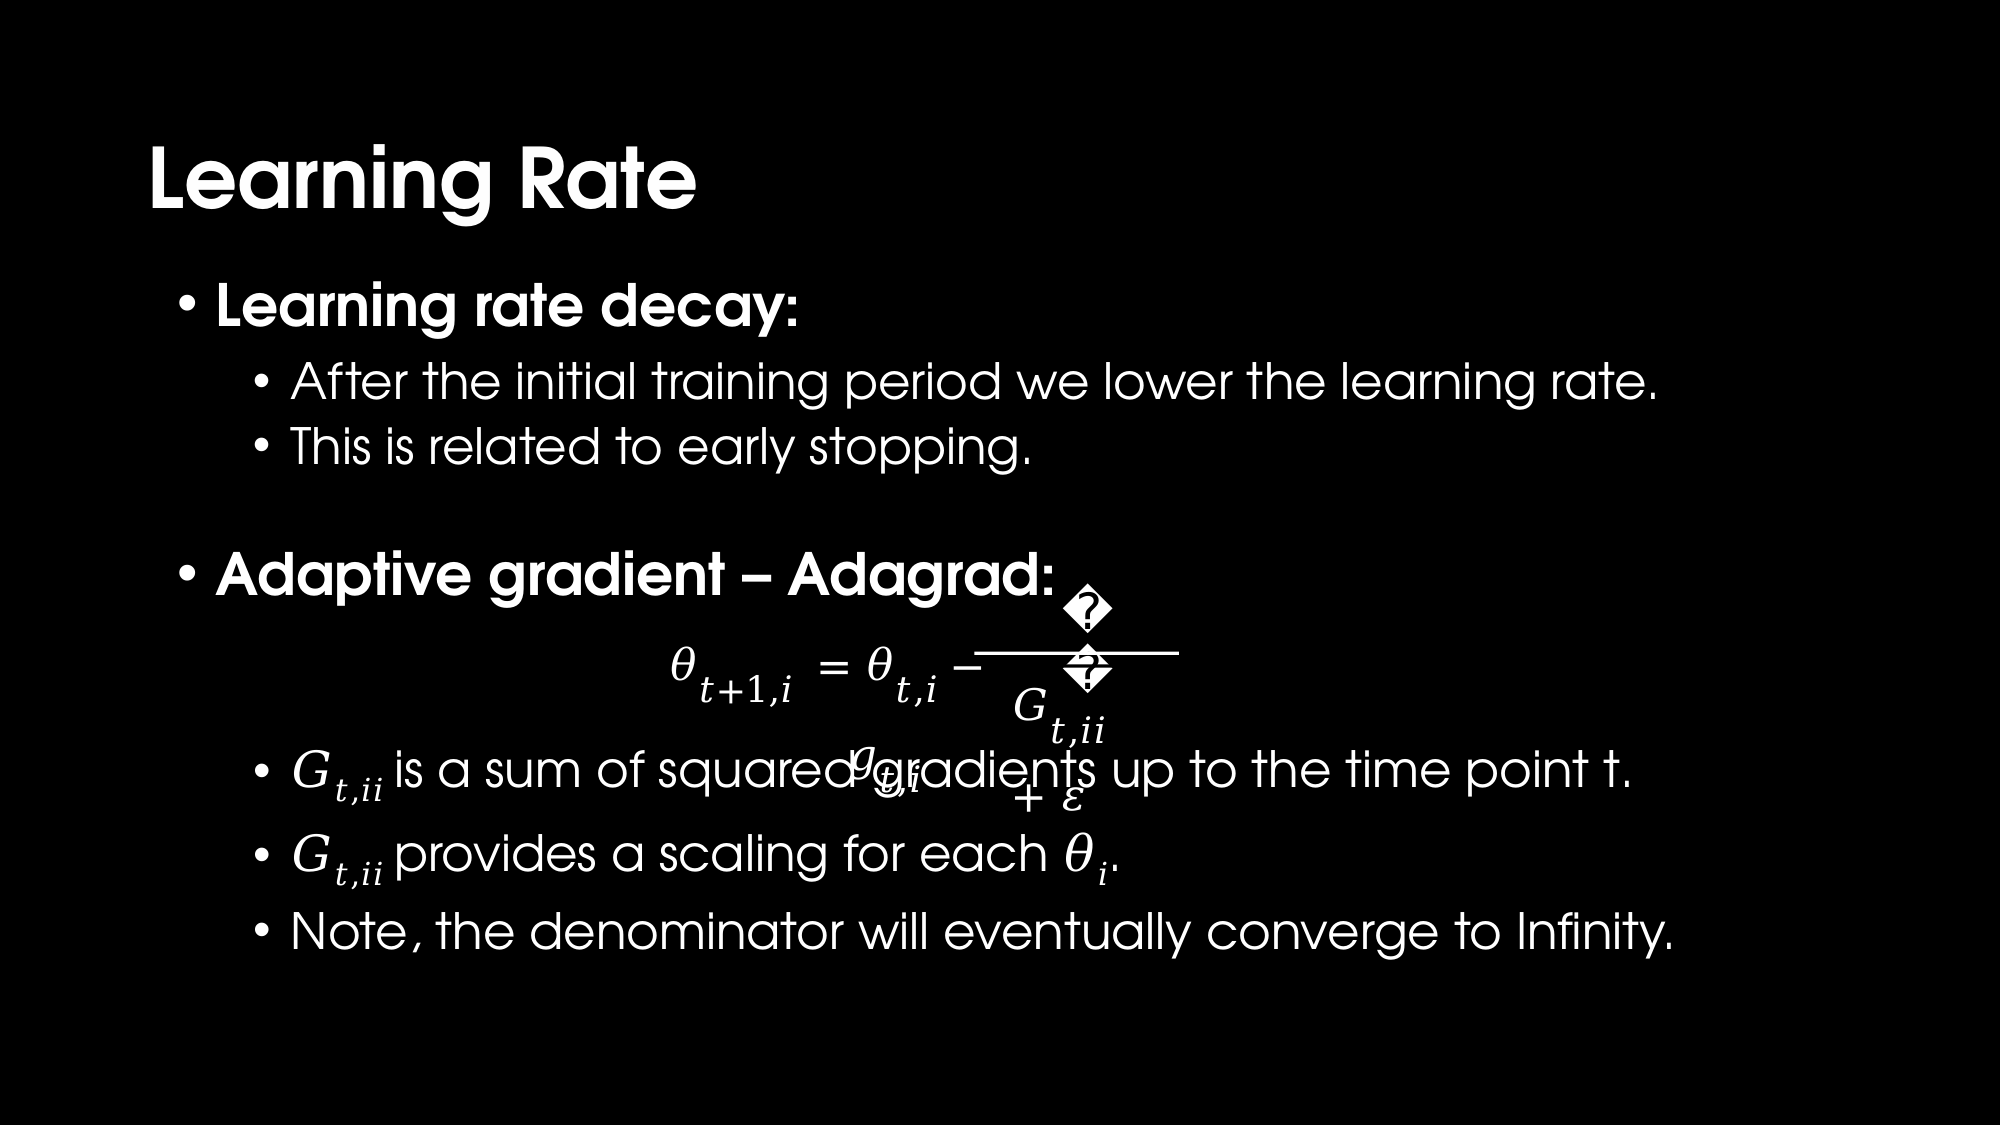

# Learning Rate
Learning rate decay:
After the initial training period we lower the learning rate.
This is related to early stopping.
Adaptive gradient – Adagrad:
𝜂
𝜃𝑡+1,𝑖  = 𝜃𝑡,𝑖 −	                        𝑔𝑡,𝑖

𝐺𝑡,𝑖𝑖 + 𝜀
𝐺𝑡,𝑖𝑖 is a sum of squared gradients up to the time point t.
𝐺𝑡,𝑖𝑖 provides a scaling for each 𝜃𝑖.
Note, the denominator will eventually converge to Infinity.